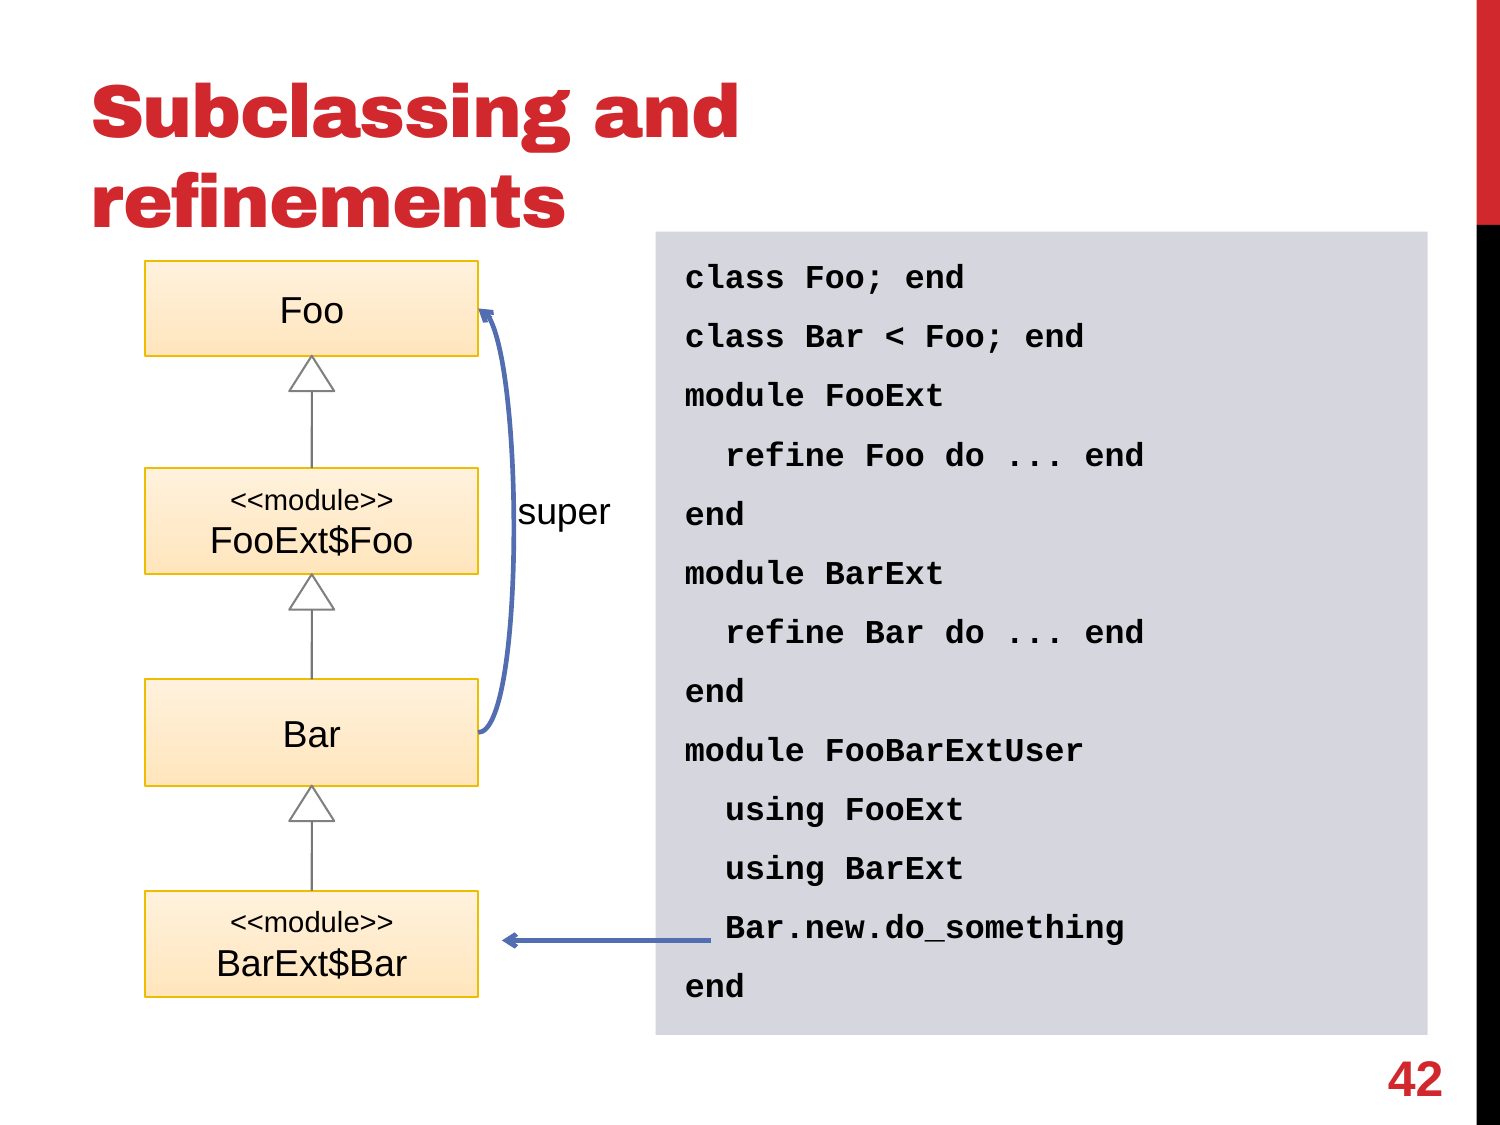

# Subclassing and refinements
class Foo; end
class Bar < Foo; end
module FooExt
  refine Foo do ... end
end
module BarExt
  refine Bar do ... end
end
module FooBarExtUser
  using FooExt
  using BarExt
  Bar.new.do_something
end
Foo

<<module>>
FooExt$Foo
super

Bar

<<module>>
BarExt$Bar
42